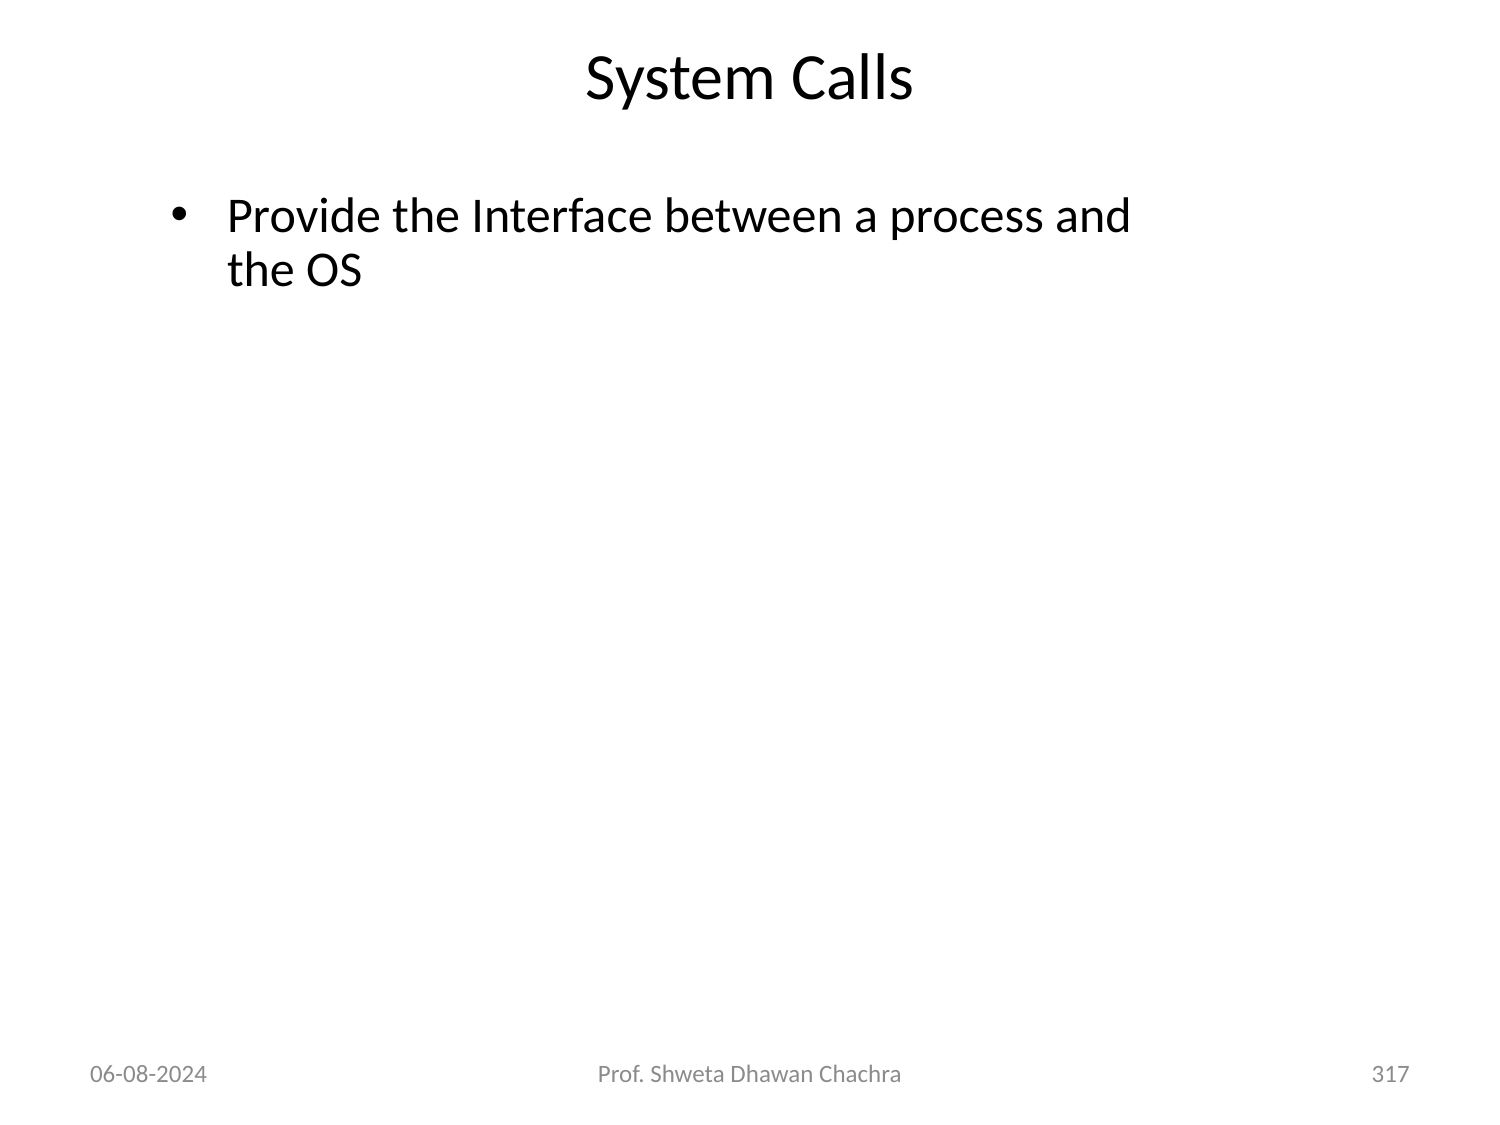

# System Calls
Provide the Interface between a process and the OS

06-08-2024
Prof. Shweta Dhawan Chachra
317